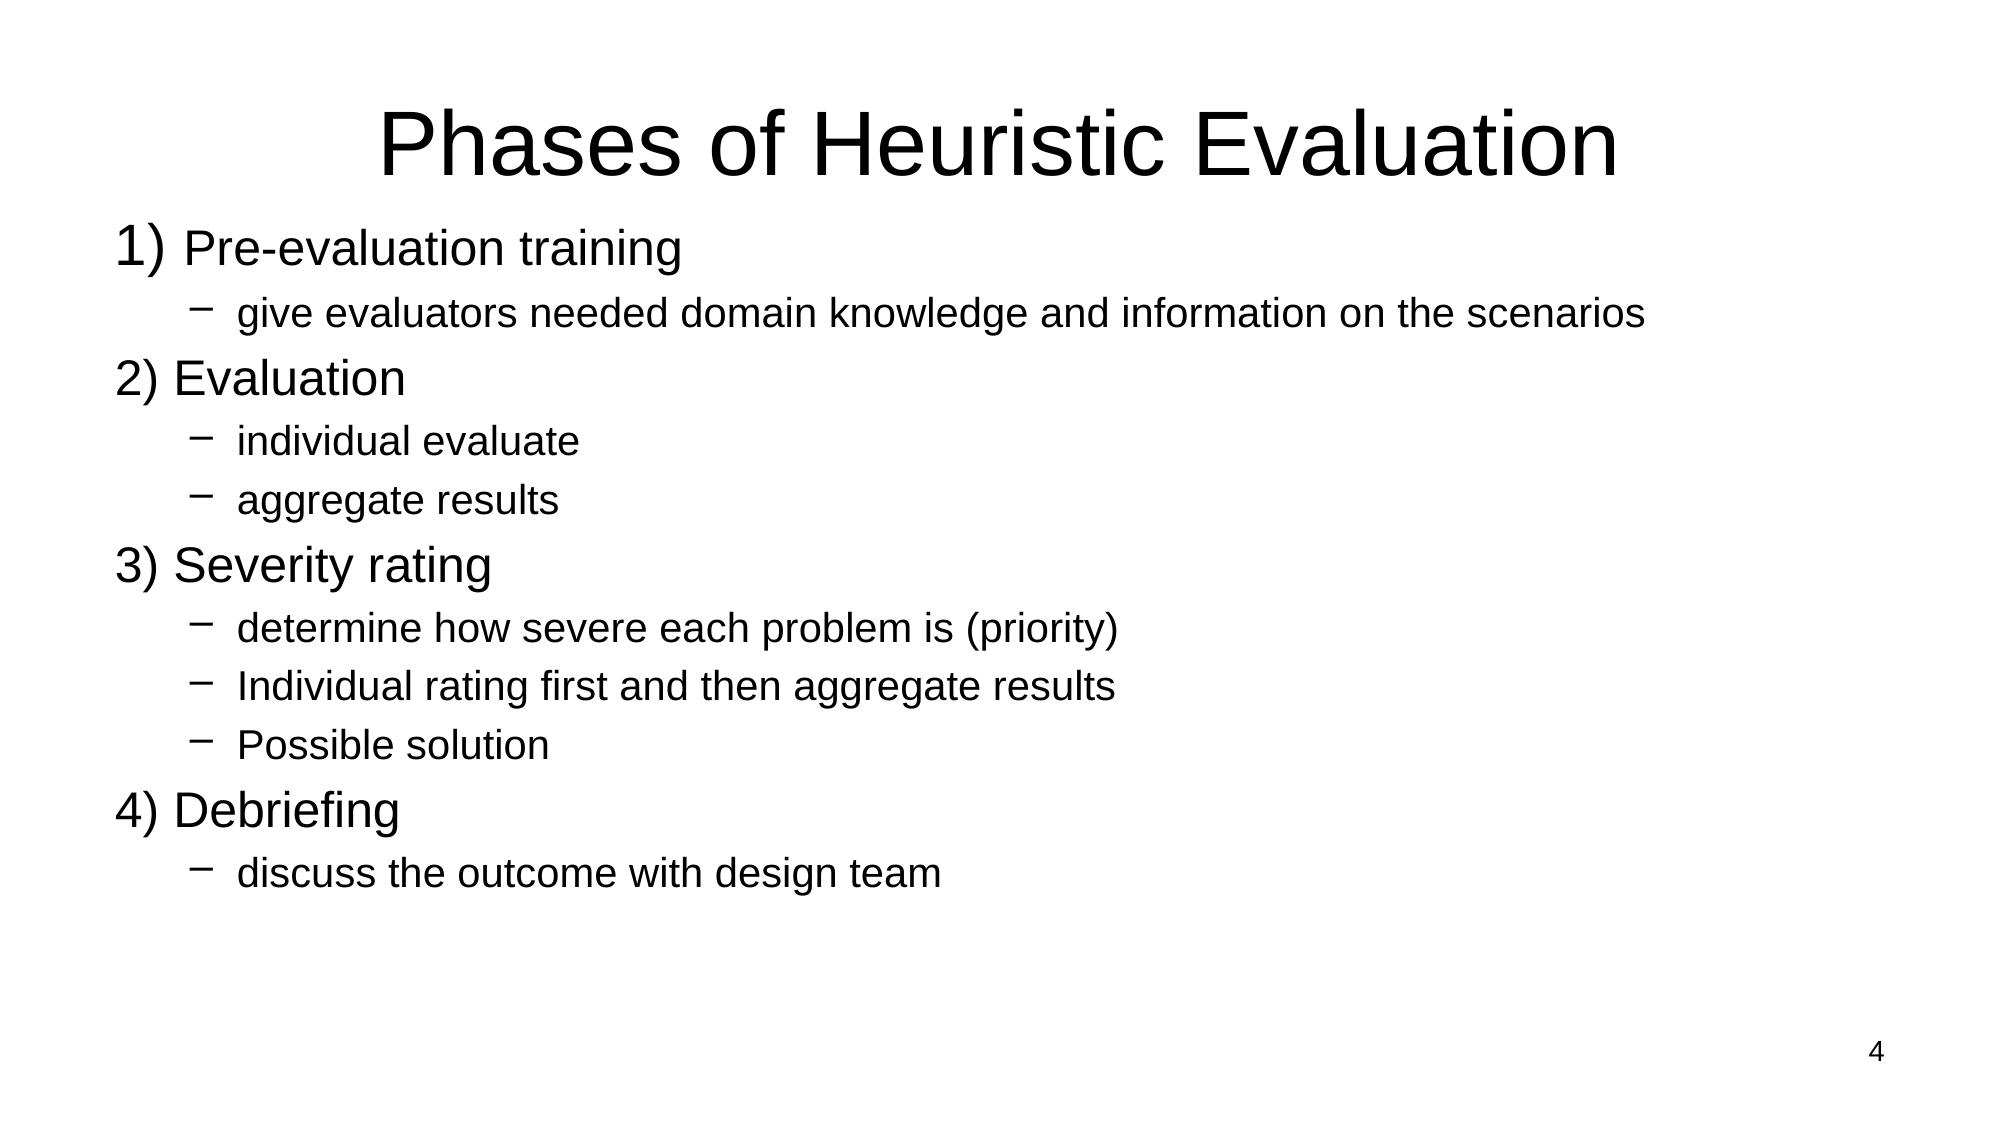

# Phases of Heuristic Evaluation
1) Pre-evaluation training
give evaluators needed domain knowledge and information on the scenarios
2) Evaluation
individual evaluate
aggregate results
3) Severity rating
determine how severe each problem is (priority)
Individual rating first and then aggregate results
Possible solution
4) Debriefing
discuss the outcome with design team
4